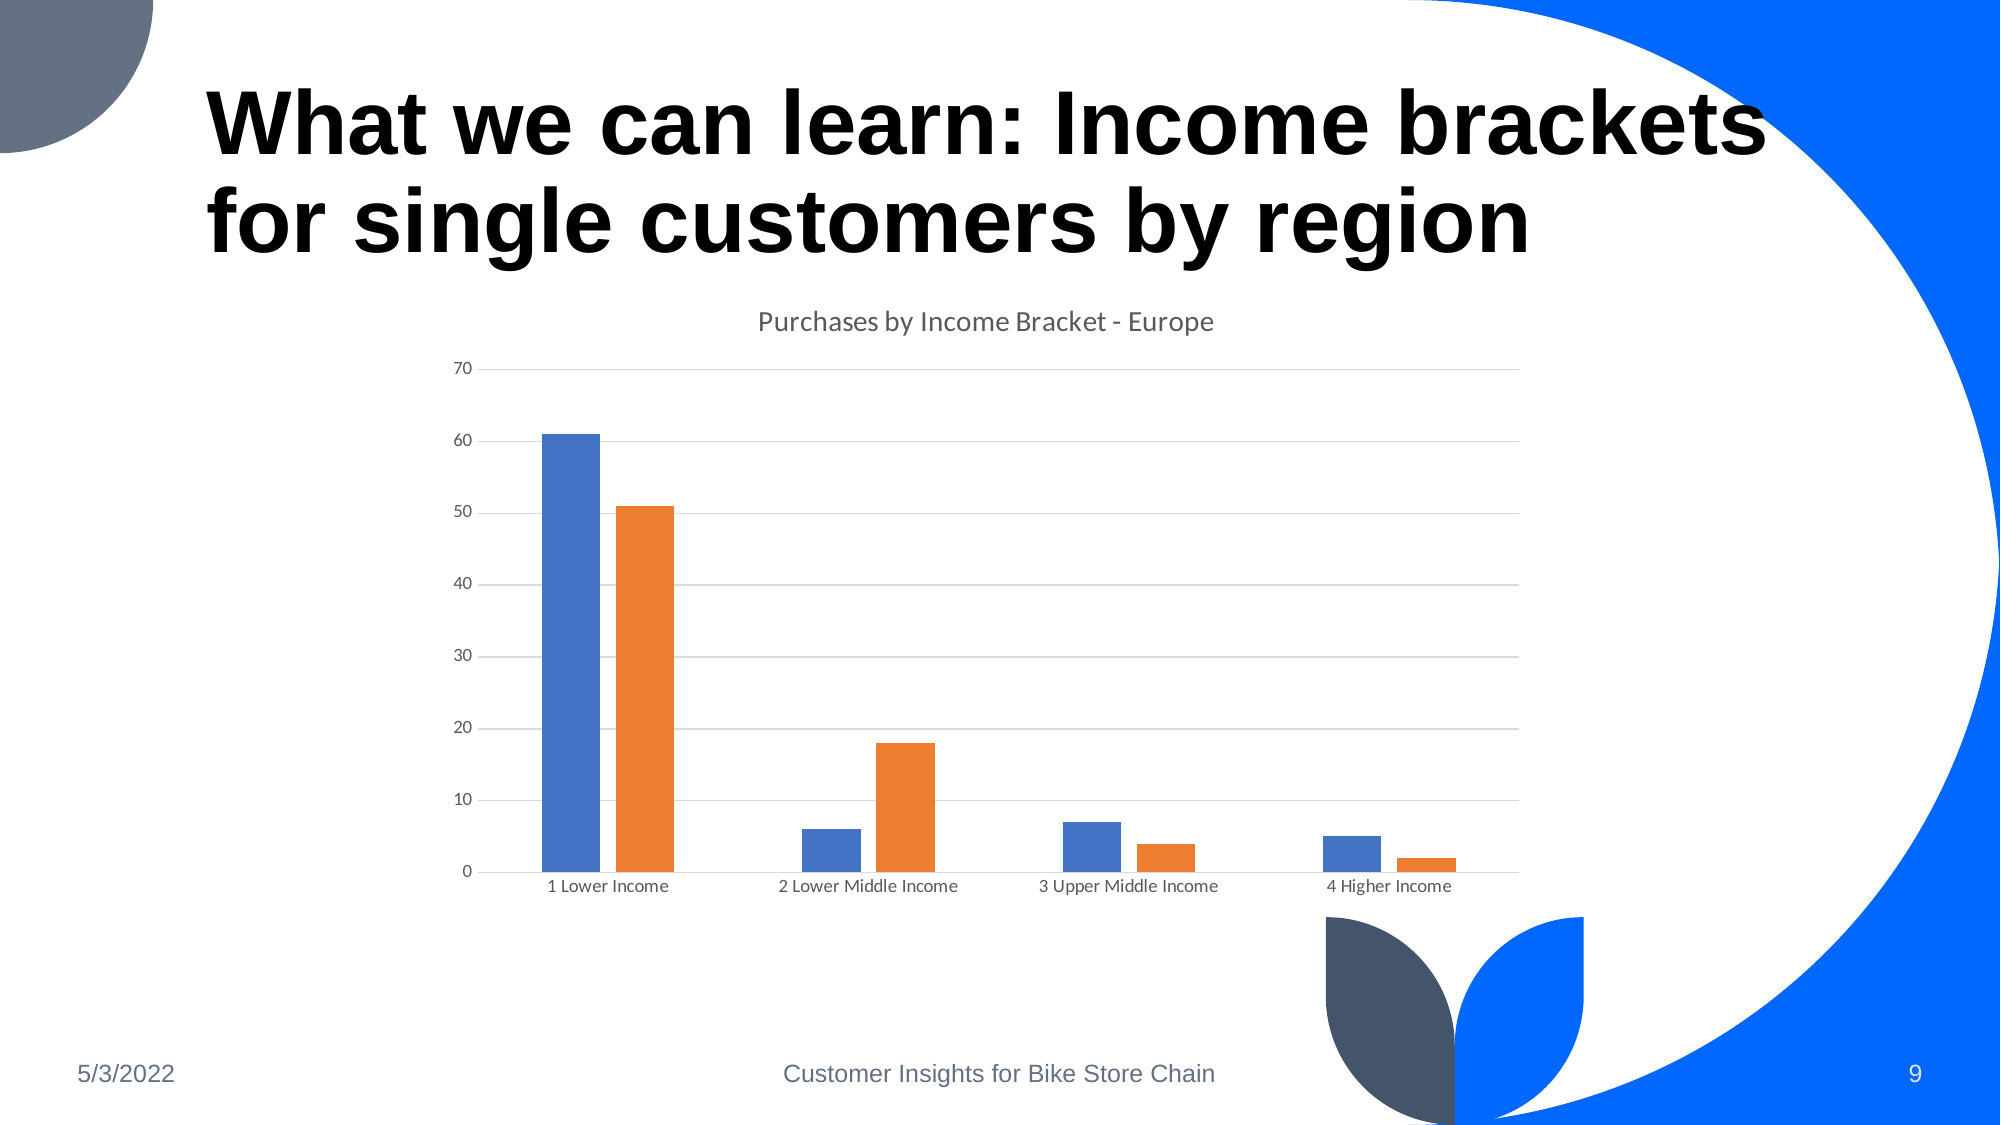

# What we can learn: Income brackets for single customers by region

### Chart: Purchases by Income Bracket - Europe

| Category | No | Yes |
|---|---|---|
| 1 Lower Income | 61.0 | 51.0 |
| 2 Lower Middle Income | 6.0 | 18.0 |
| 3 Upper Middle Income | 7.0 | 4.0 |
| 4 Higher Income | 5.0 | 2.0 |
5/3/2022
Customer Insights for Bike Store Chain
9